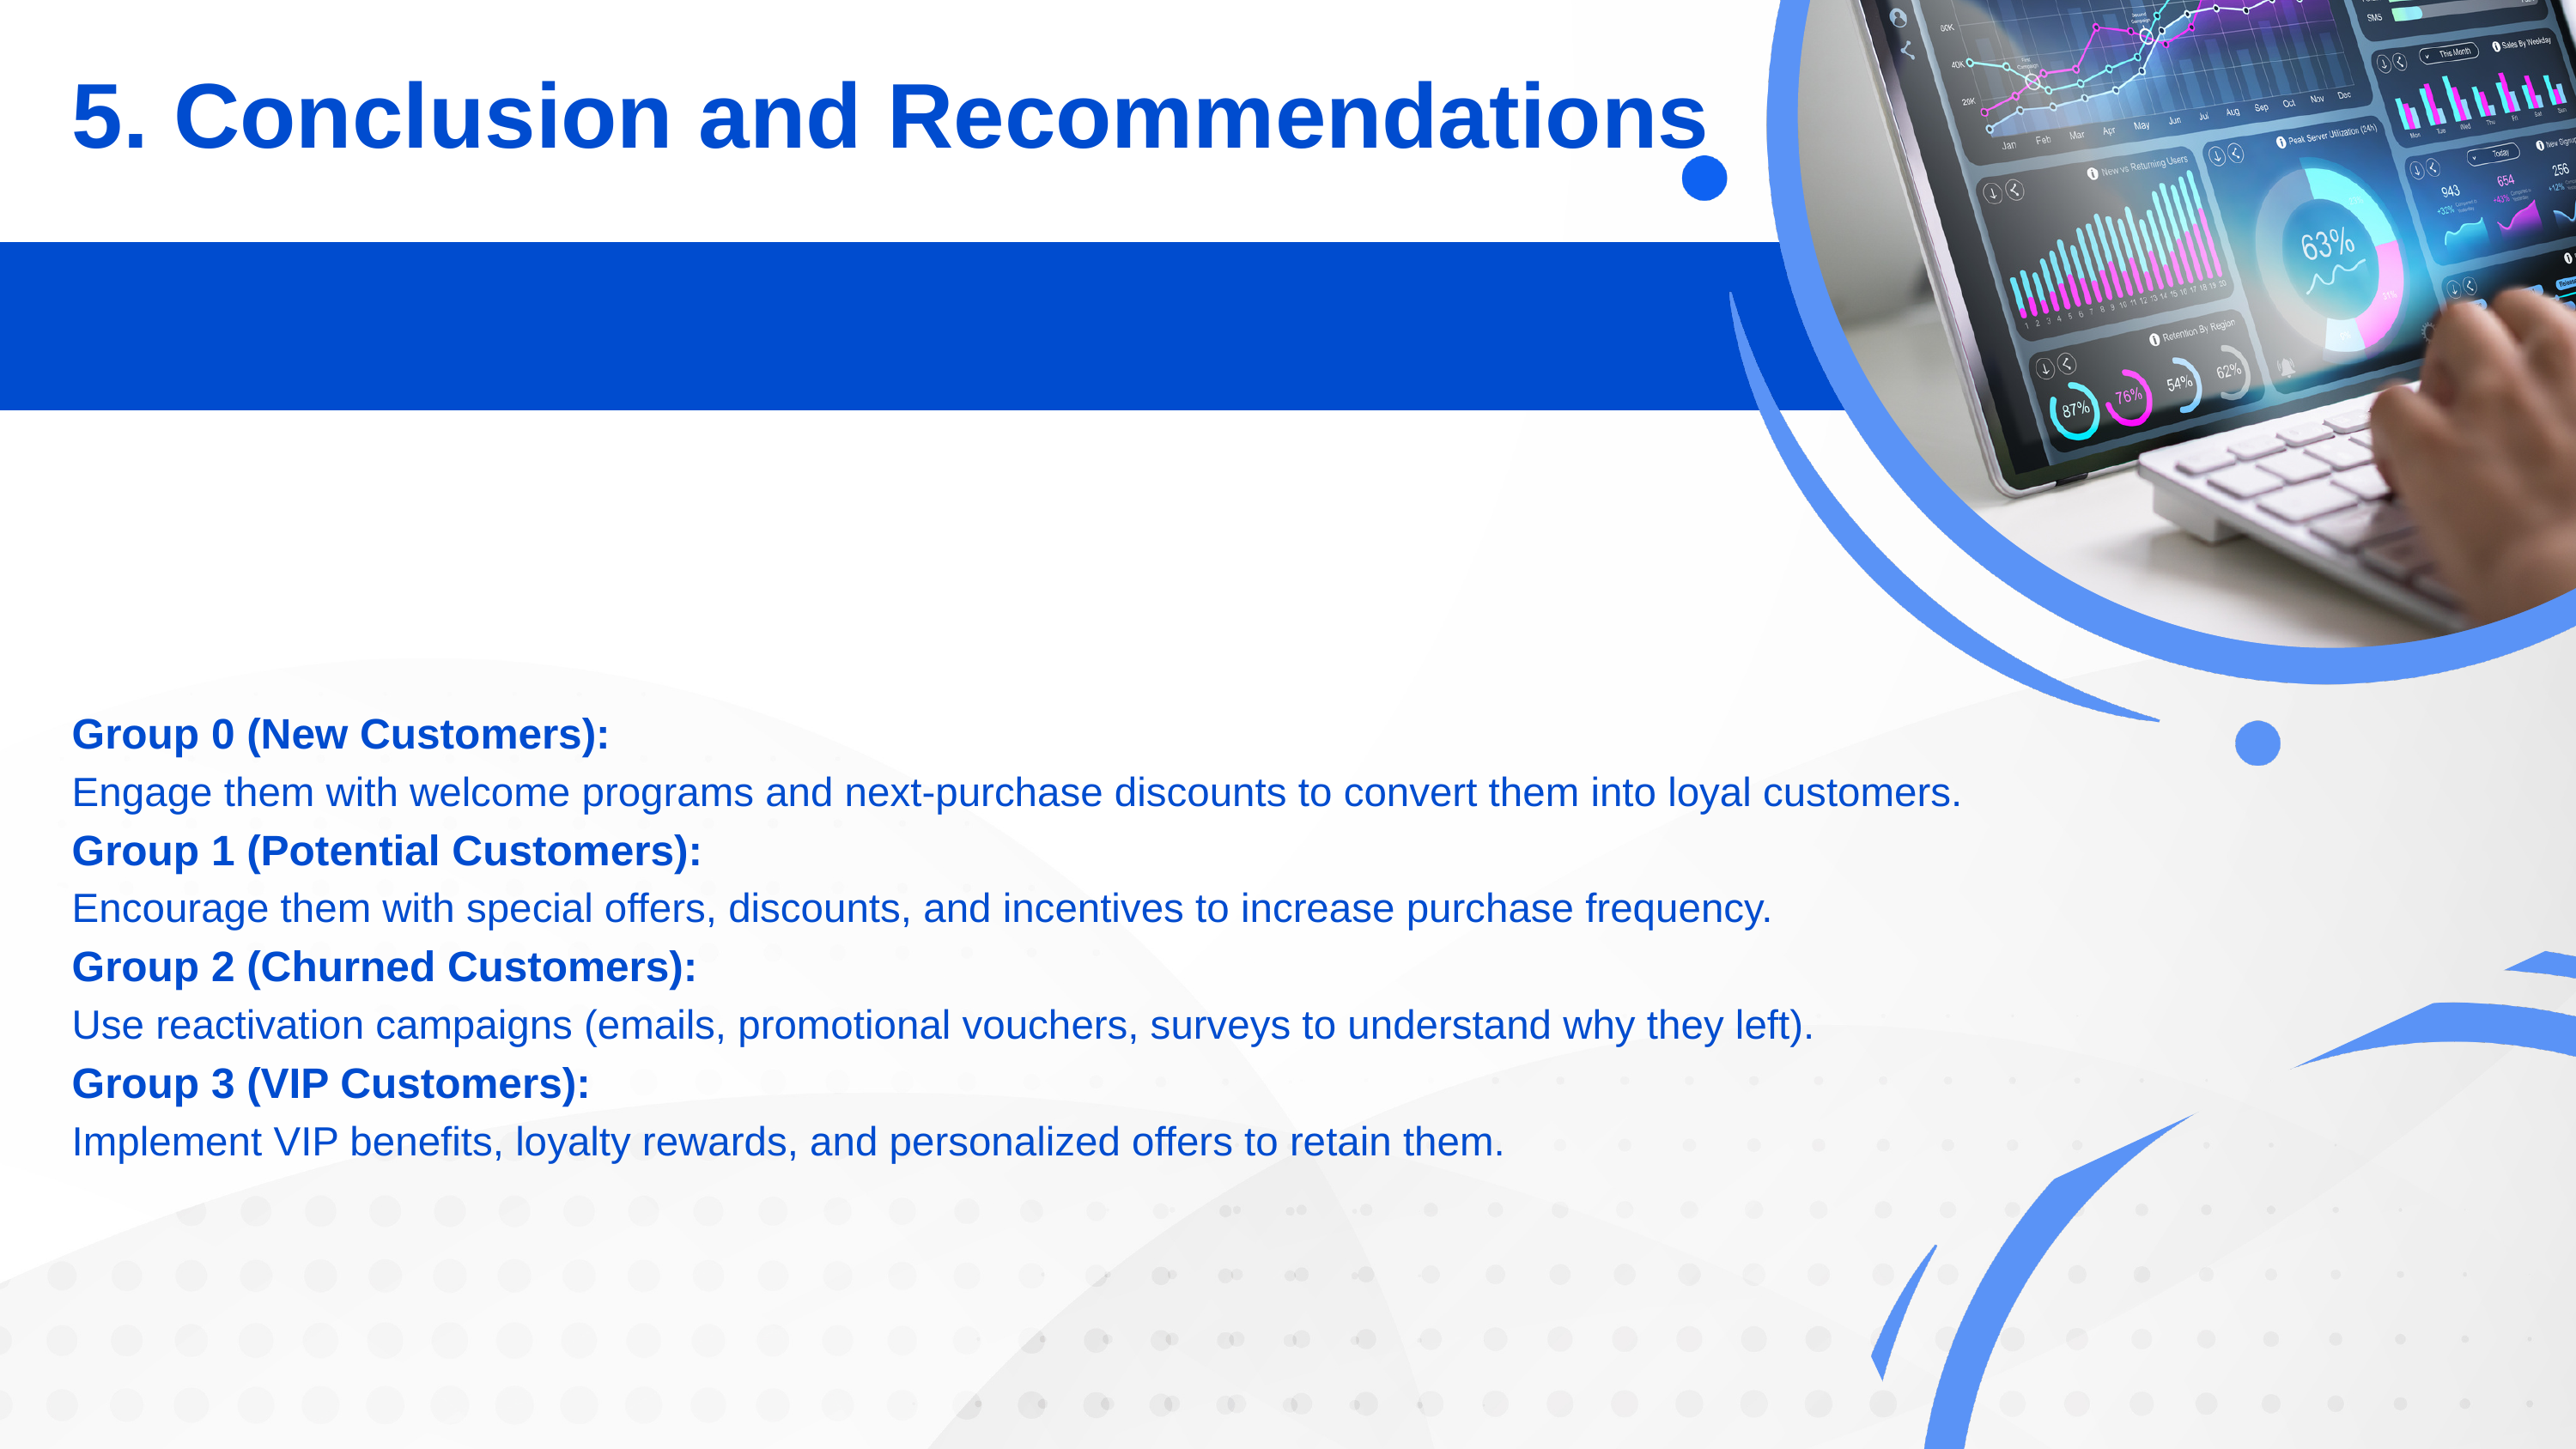

5. Conclusion and Recommendations

Group 0 (New Customers):
Engage them with welcome programs and next-purchase discounts to convert them into loyal customers.
Group 1 (Potential Customers):
Encourage them with special offers, discounts, and incentives to increase purchase frequency.
Group 2 (Churned Customers):
Use reactivation campaigns (emails, promotional vouchers, surveys to understand why they left).
Group 3 (VIP Customers):
Implement VIP benefits, loyalty rewards, and personalized offers to retain them.